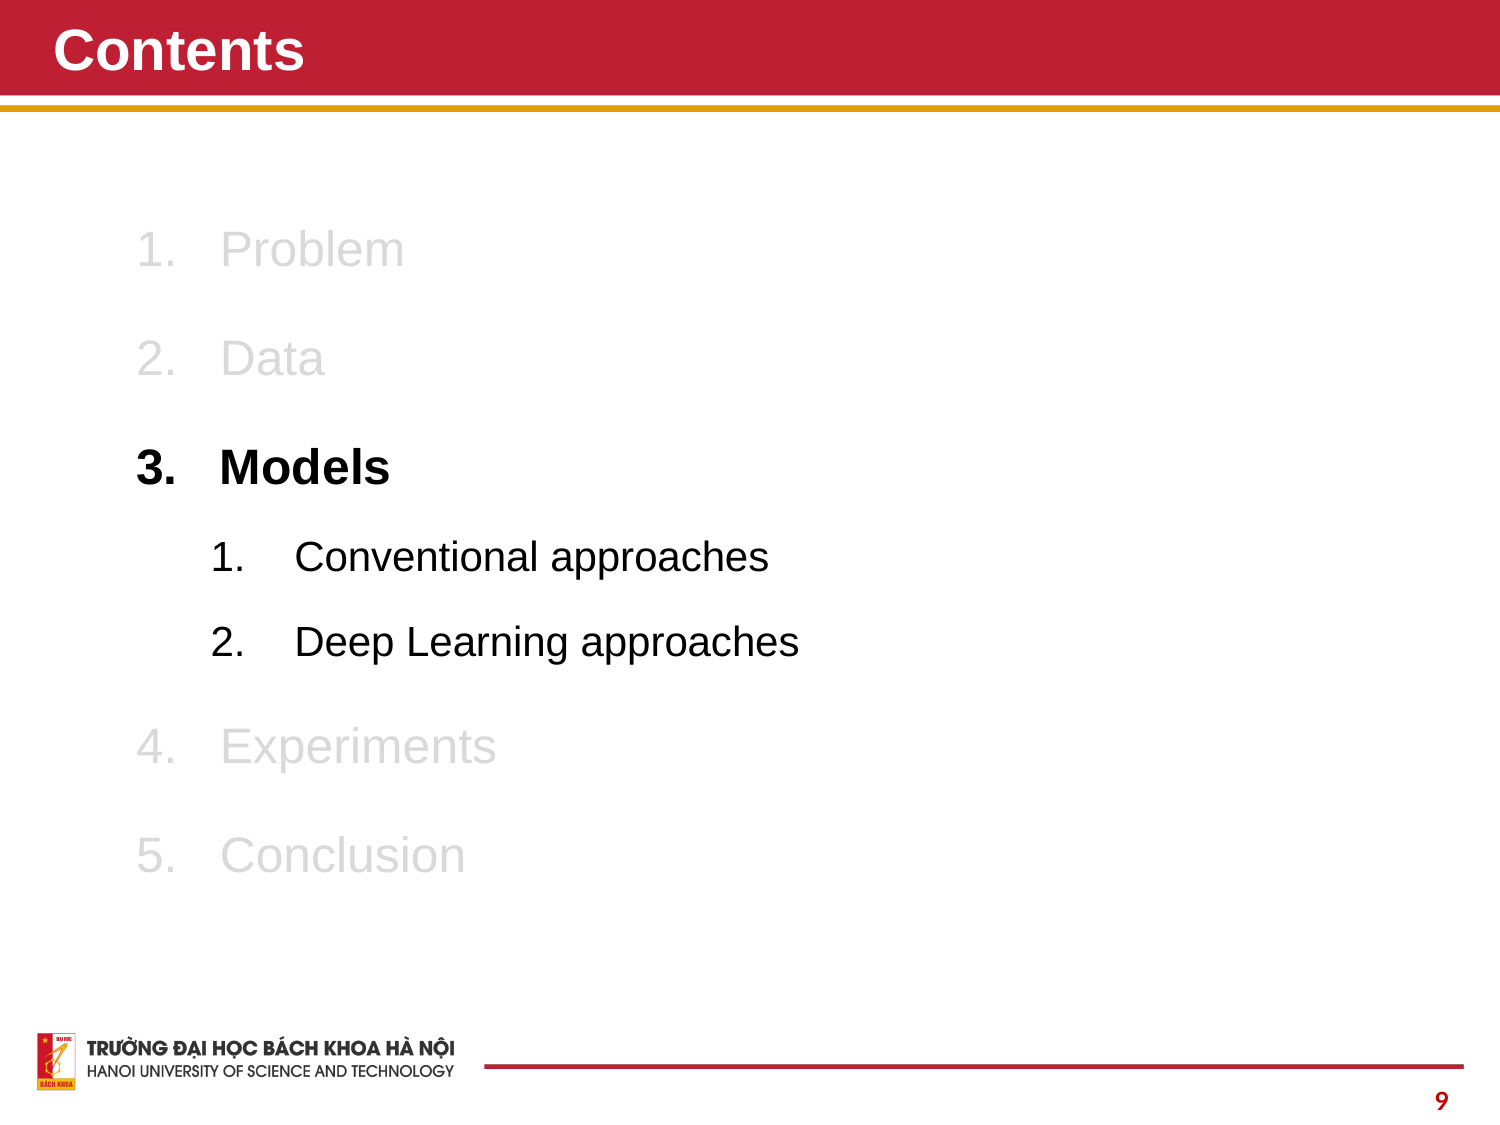

# Contents
Problem
Data
Models
Conventional approaches
Deep Learning approaches
Experiments
Conclusion
9